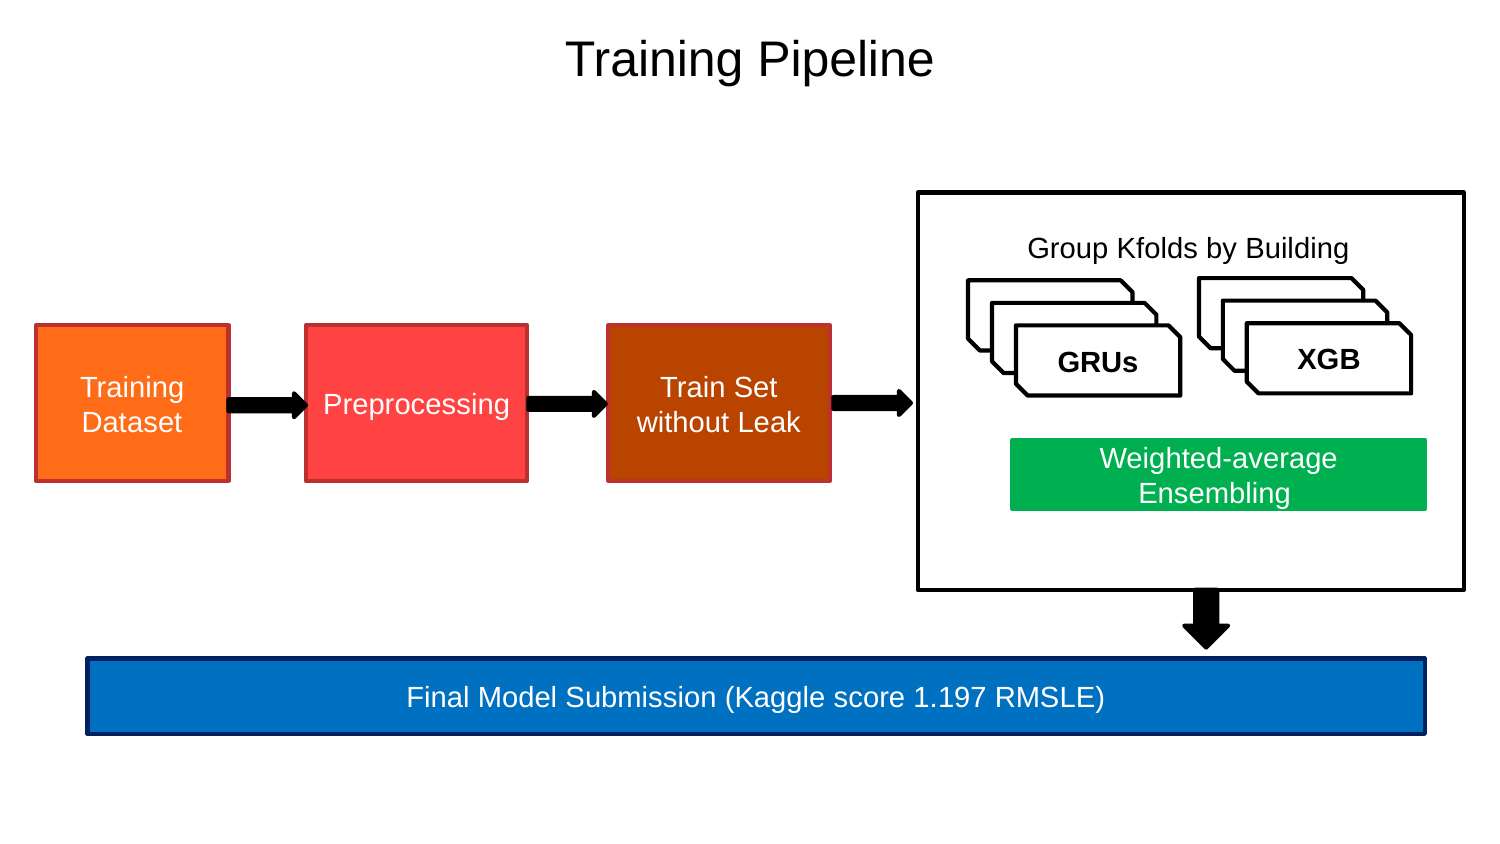

# Training Pipeline

XGB
Training Dataset
Preprocessing
Train Set without Leak
GRUs

Group Kfolds by Building
Weighted-average Ensembling

Final Model Submission (Kaggle score 1.197 RMSLE)